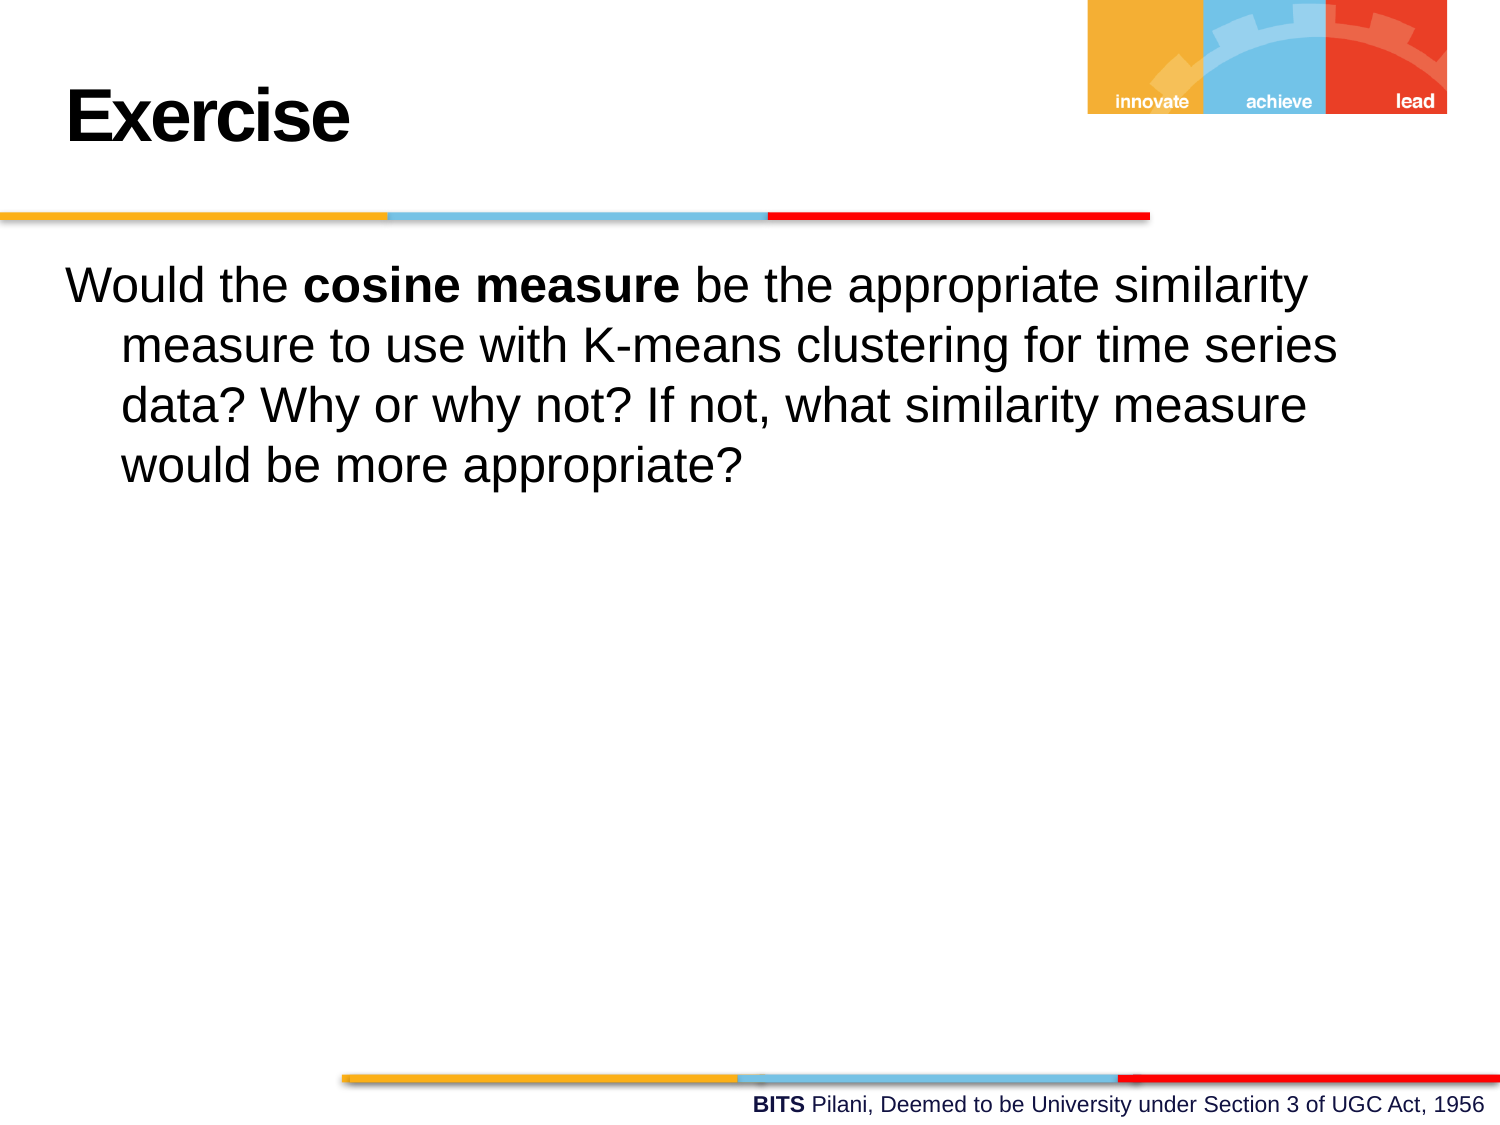

Exercise
Would the cosine measure be the appropriate similarity measure to use with K-means clustering for time series data? Why or why not? If not, what similarity measure would be more appropriate?